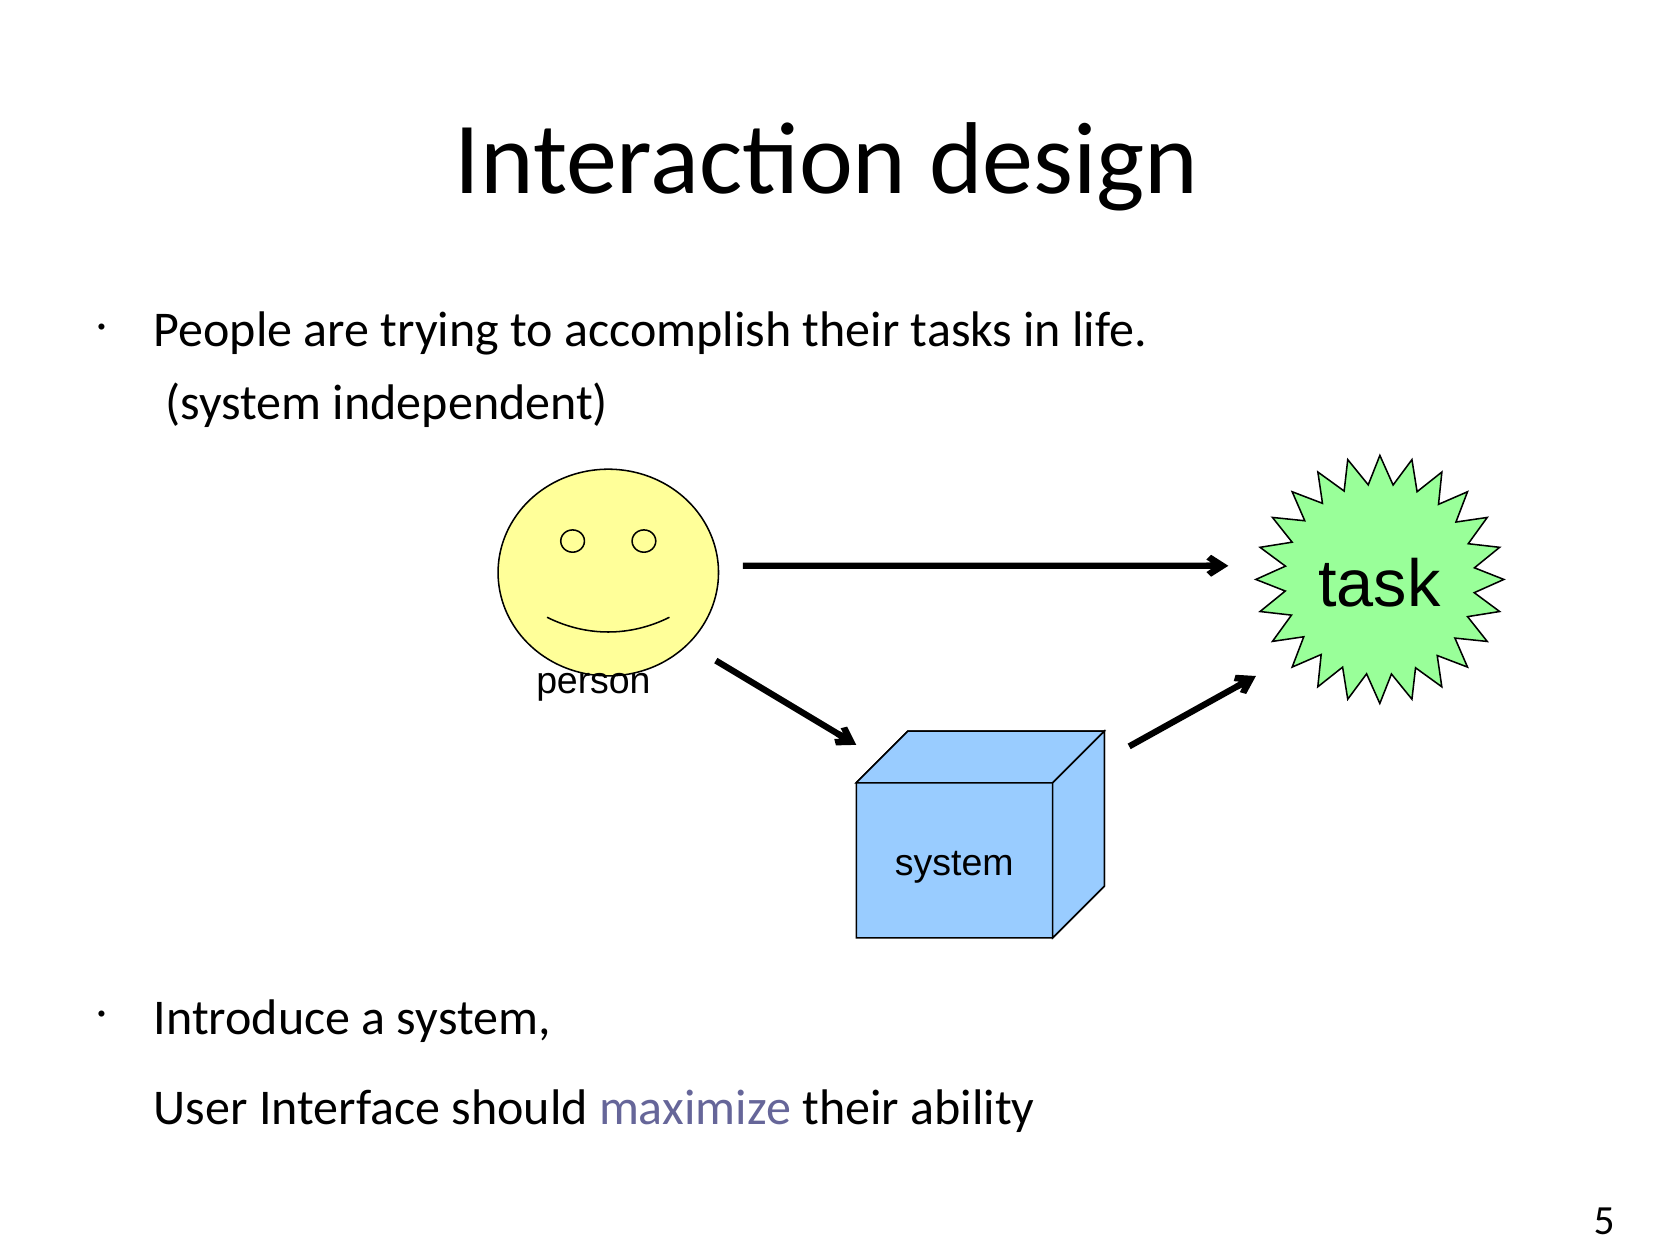

# Interaction design
People are trying to accomplish their tasks in life.
      (system independent)

Introduce a system,
User Interface should maximize their ability
task

person

system
5